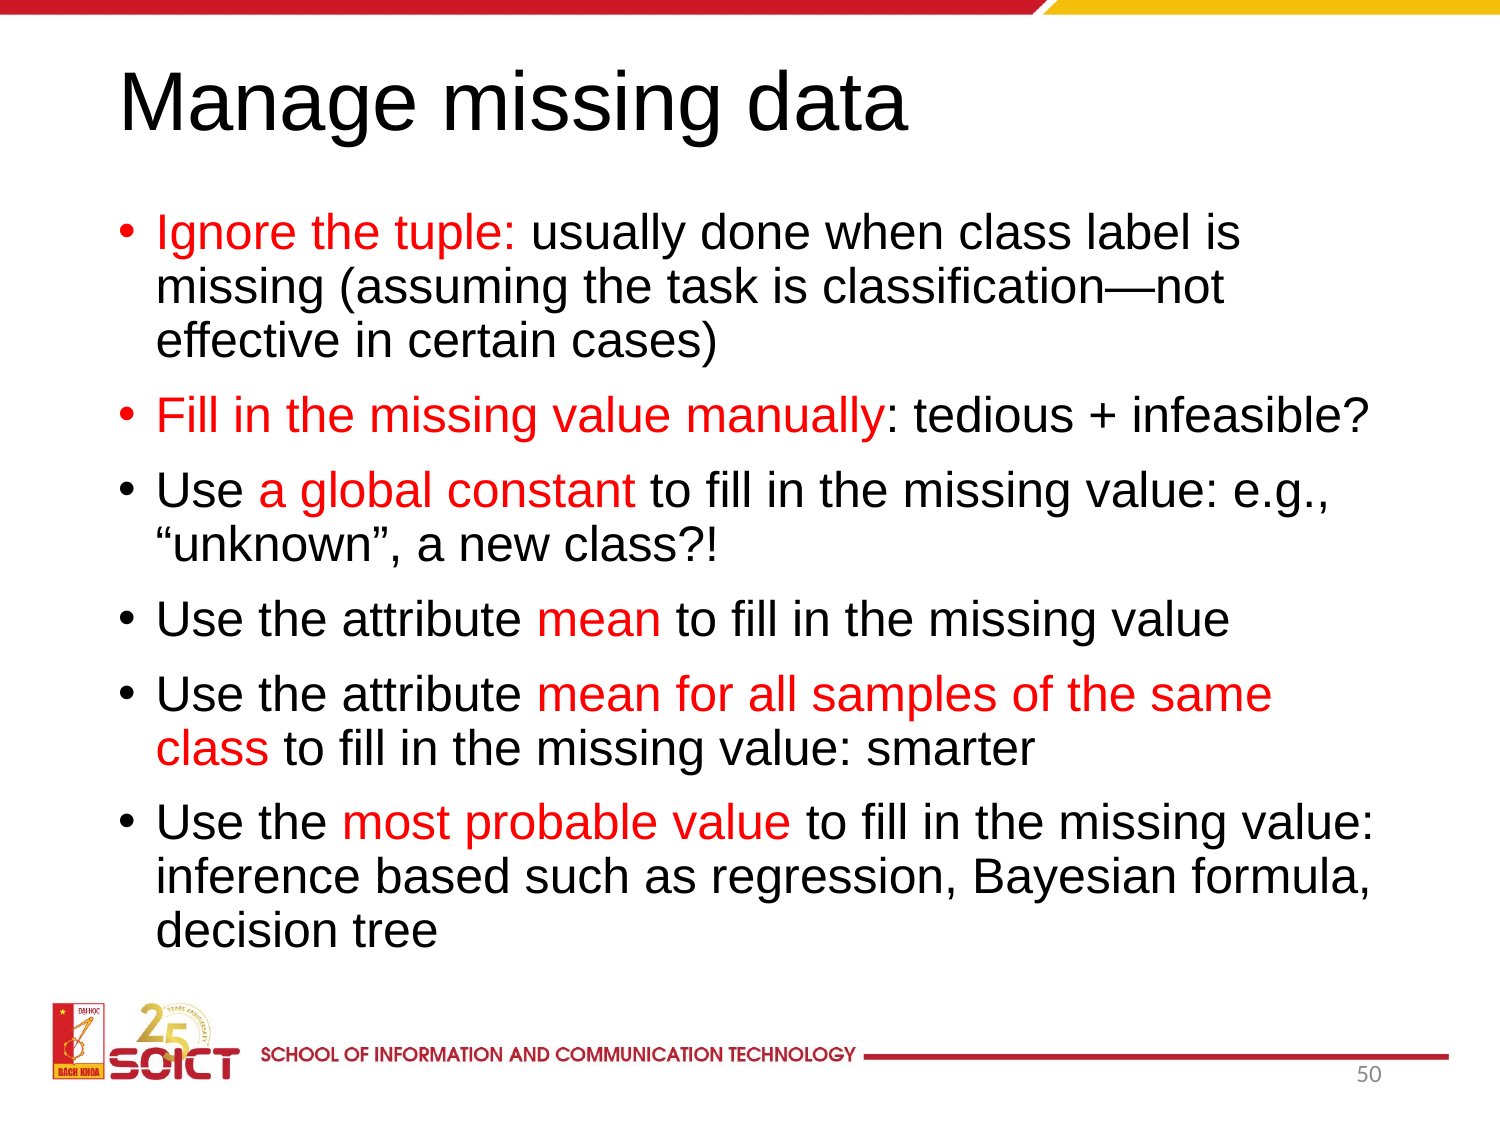

# Manage missing data
Ignore the tuple: usually done when class label is missing (assuming the task is classification—not effective in certain cases)
Fill in the missing value manually: tedious + infeasible?
Use a global constant to fill in the missing value: e.g., “unknown”, a new class?!
Use the attribute mean to fill in the missing value
Use the attribute mean for all samples of the same class to fill in the missing value: smarter
Use the most probable value to fill in the missing value: inference based such as regression, Bayesian formula, decision tree

50